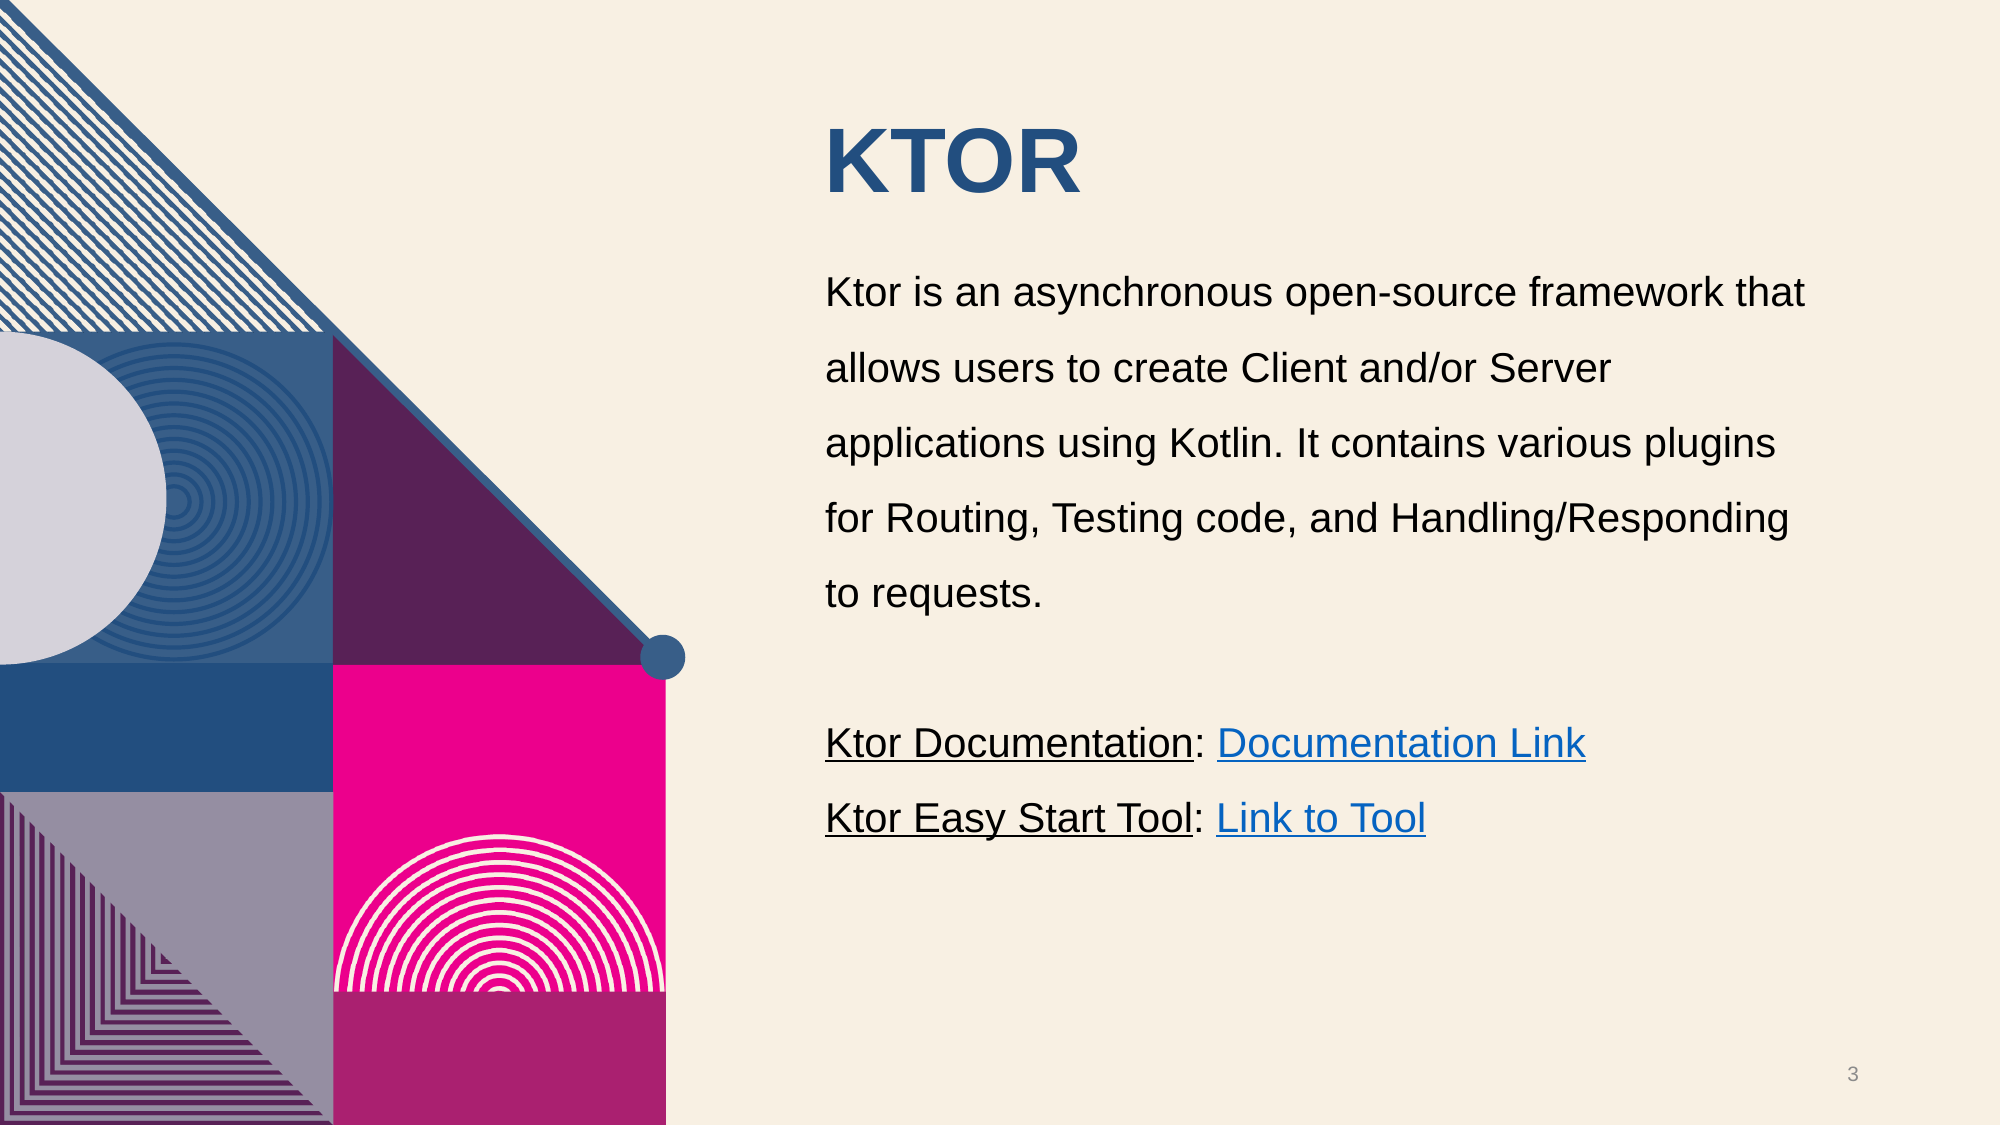

# Ktor
Ktor is an asynchronous open-source framework that allows users to create Client and/or Server applications using Kotlin. It contains various plugins for Routing, Testing code, and Handling/Responding to requests.

Ktor Documentation: Documentation Link
Ktor Easy Start Tool: Link to Tool
3